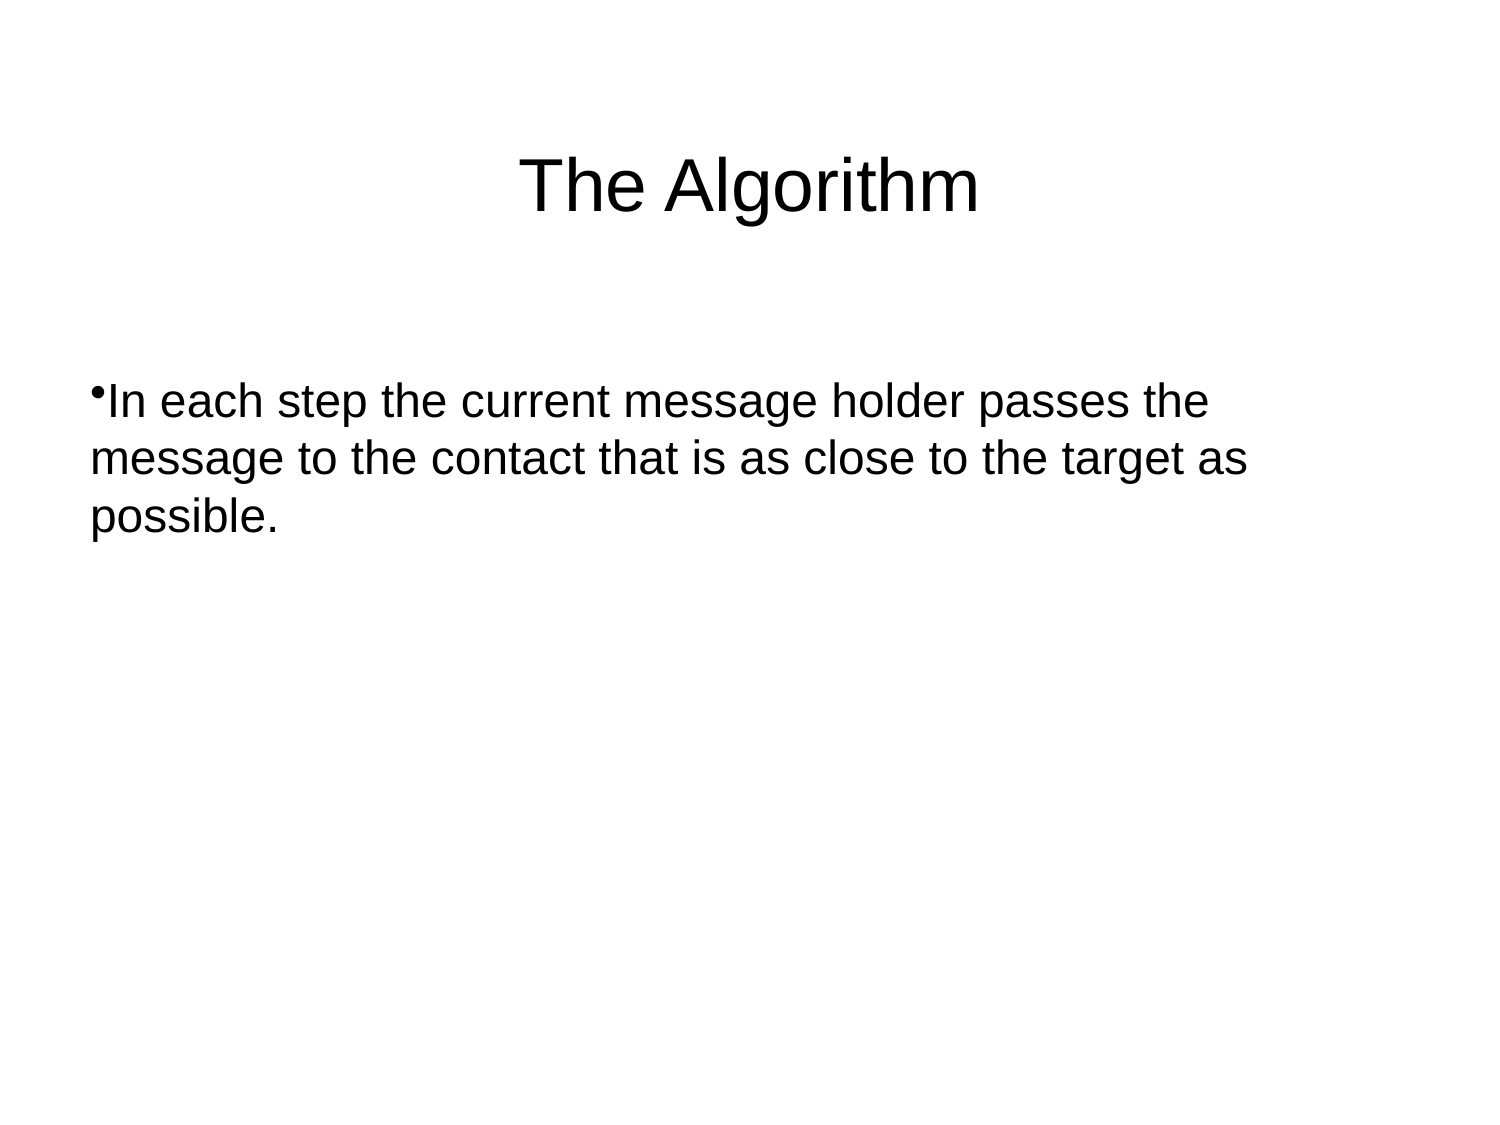

# The Algorithm

In each step the current message holder passes the message to the contact that is as close to the target as possible.